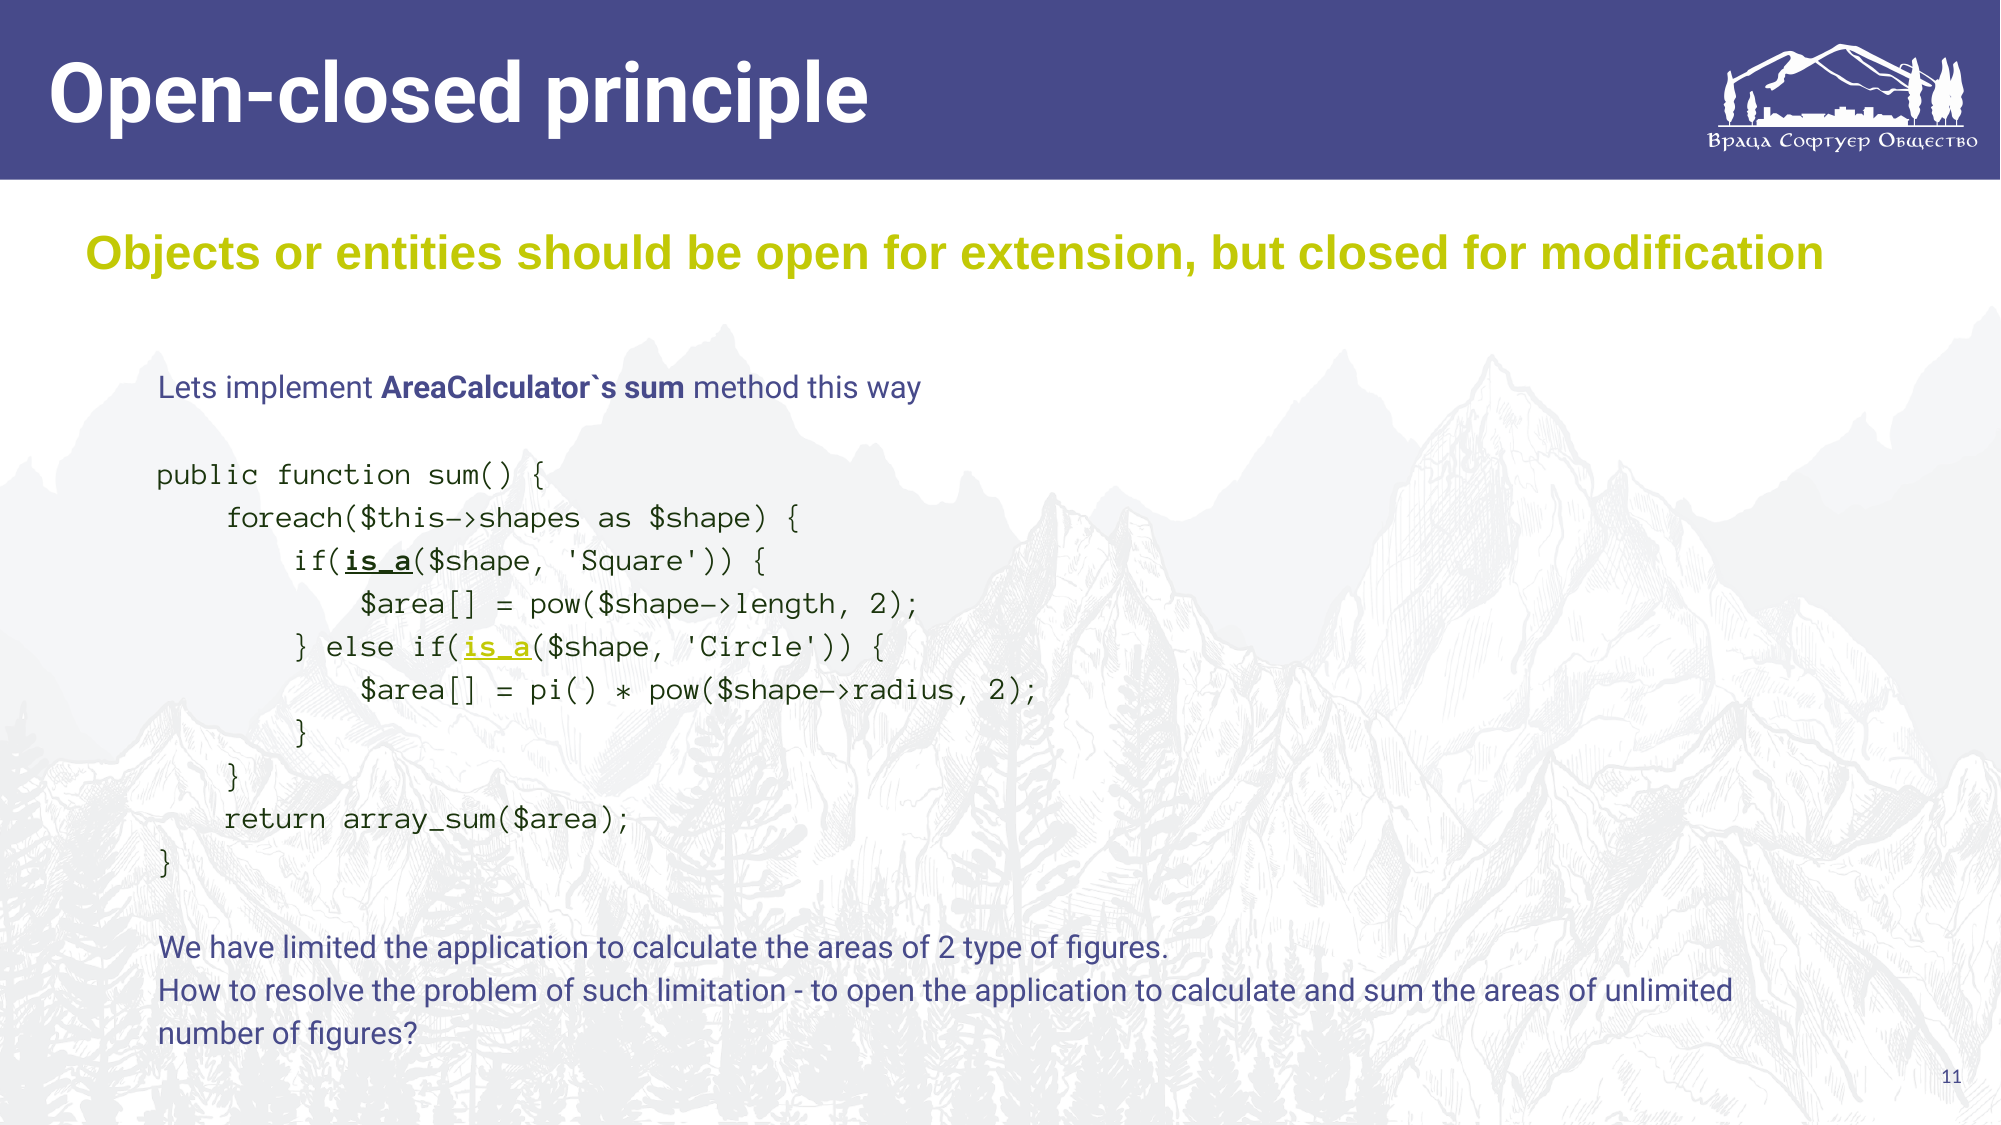

# Open-closed principle
Objects or entities should be open for extension, but closed for modification
Lets implement AreaCalculator`s sum method this way

public function sum() {
    foreach($this->shapes as $shape) {
        if(is_a($shape, 'Square')) {
            $area[] = pow($shape->length, 2);
        } else if(is_a($shape, 'Circle')) {
            $area[] = pi() * pow($shape->radius, 2);
        }
    }
    return array_sum($area);
}

We have limited the application to calculate the areas of 2 type of figures.
How to resolve the problem of such limitation - to open the application to calculate and sum the areas of unlimited number of figures?

11